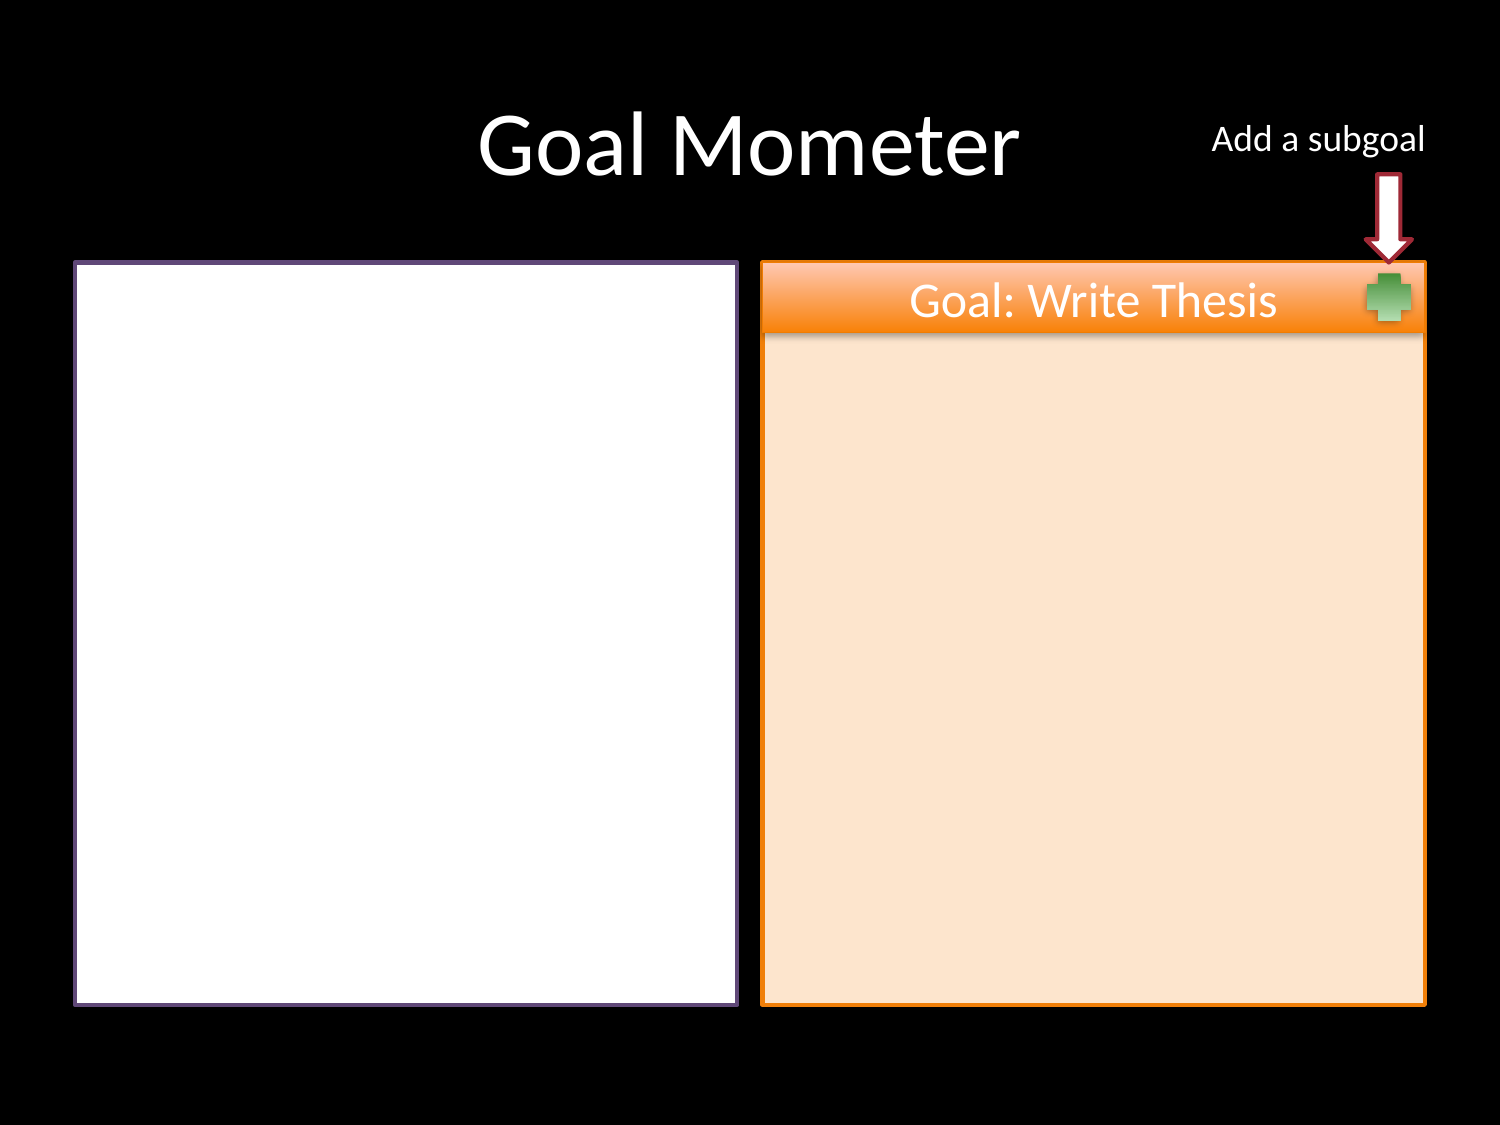

# Goal Mometer
Add a subgoal

Goal: Write Thesis